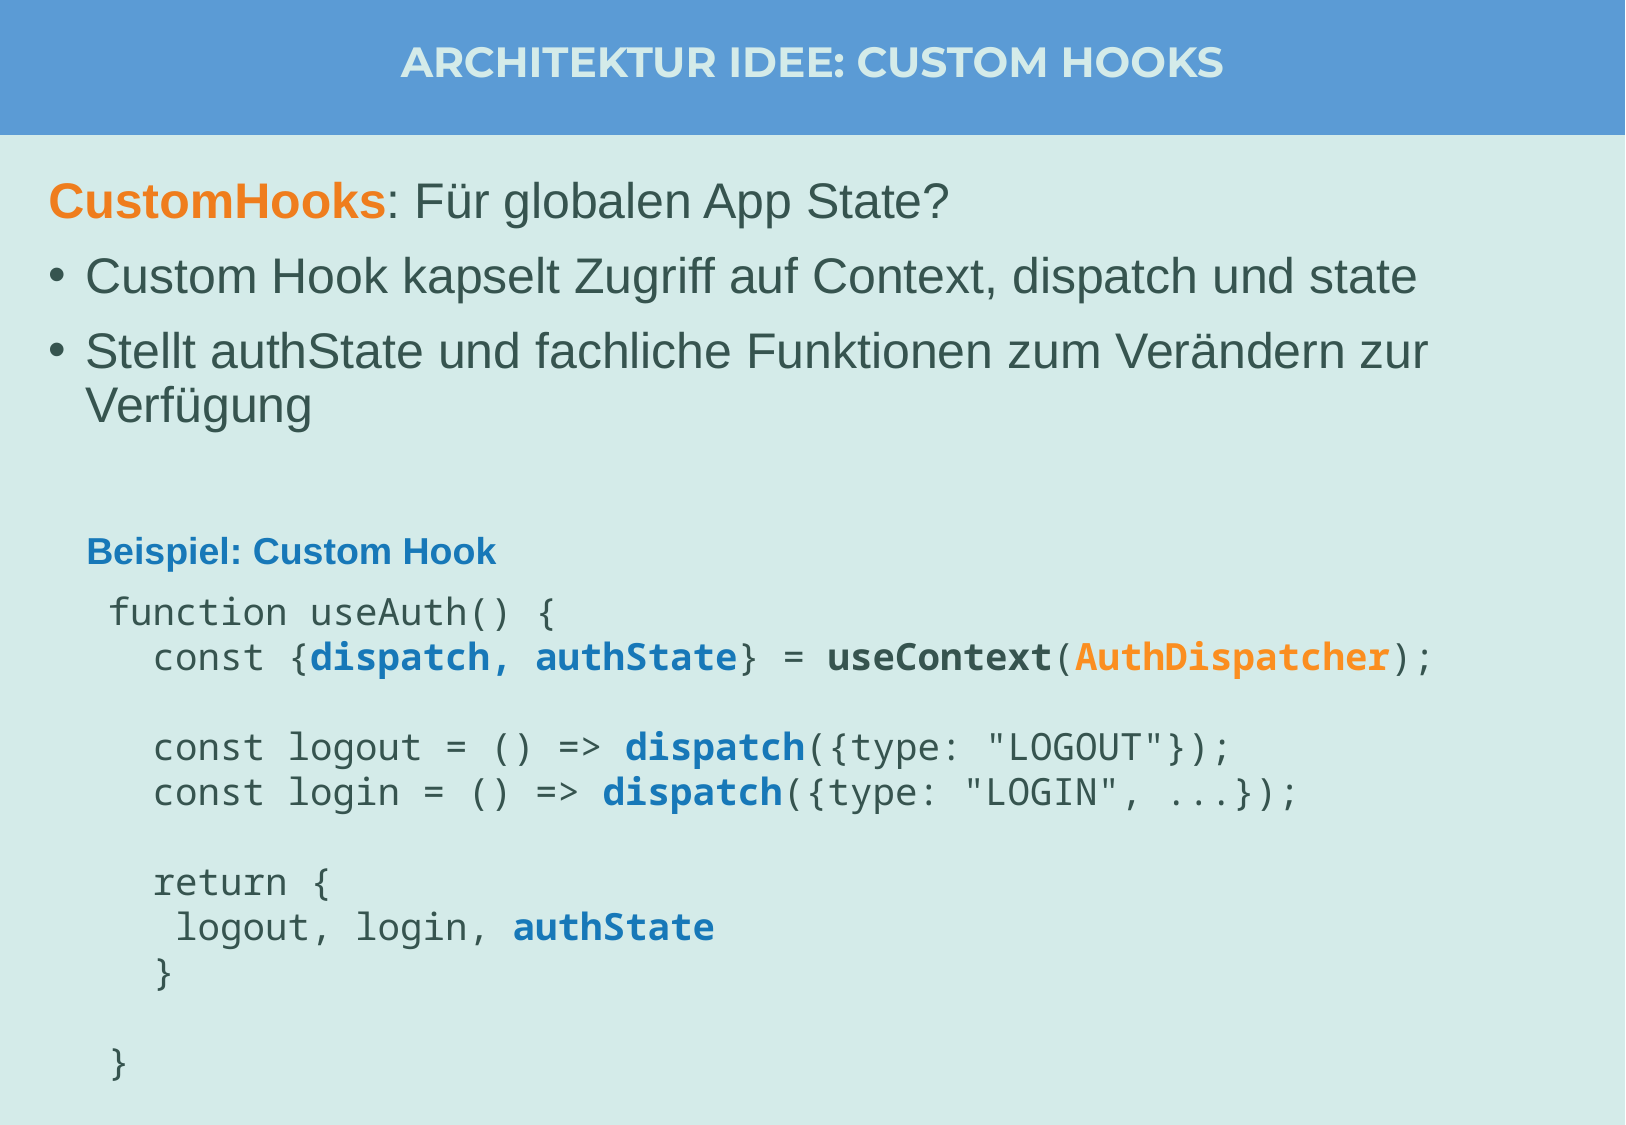

Architektur Idee: Custom Hooks
#
CustomHooks: Für globalen App State?
Custom Hook kapselt Zugriff auf Context, dispatch und state
Stellt authState und fachliche Funktionen zum Verändern zur Verfügung

Beispiel: Custom Hook
Beispiel: ChatPage oder Tabs

Beispiel: UserStatsPage für fetch ?
function useAuth() {
  const {dispatch, authState} = useContext(AuthDispatcher);

  const logout = () => dispatch({type: "LOGOUT"});
  const login = () => dispatch({type: "LOGIN", ...});

  return {
   logout, login, authState
  }

}